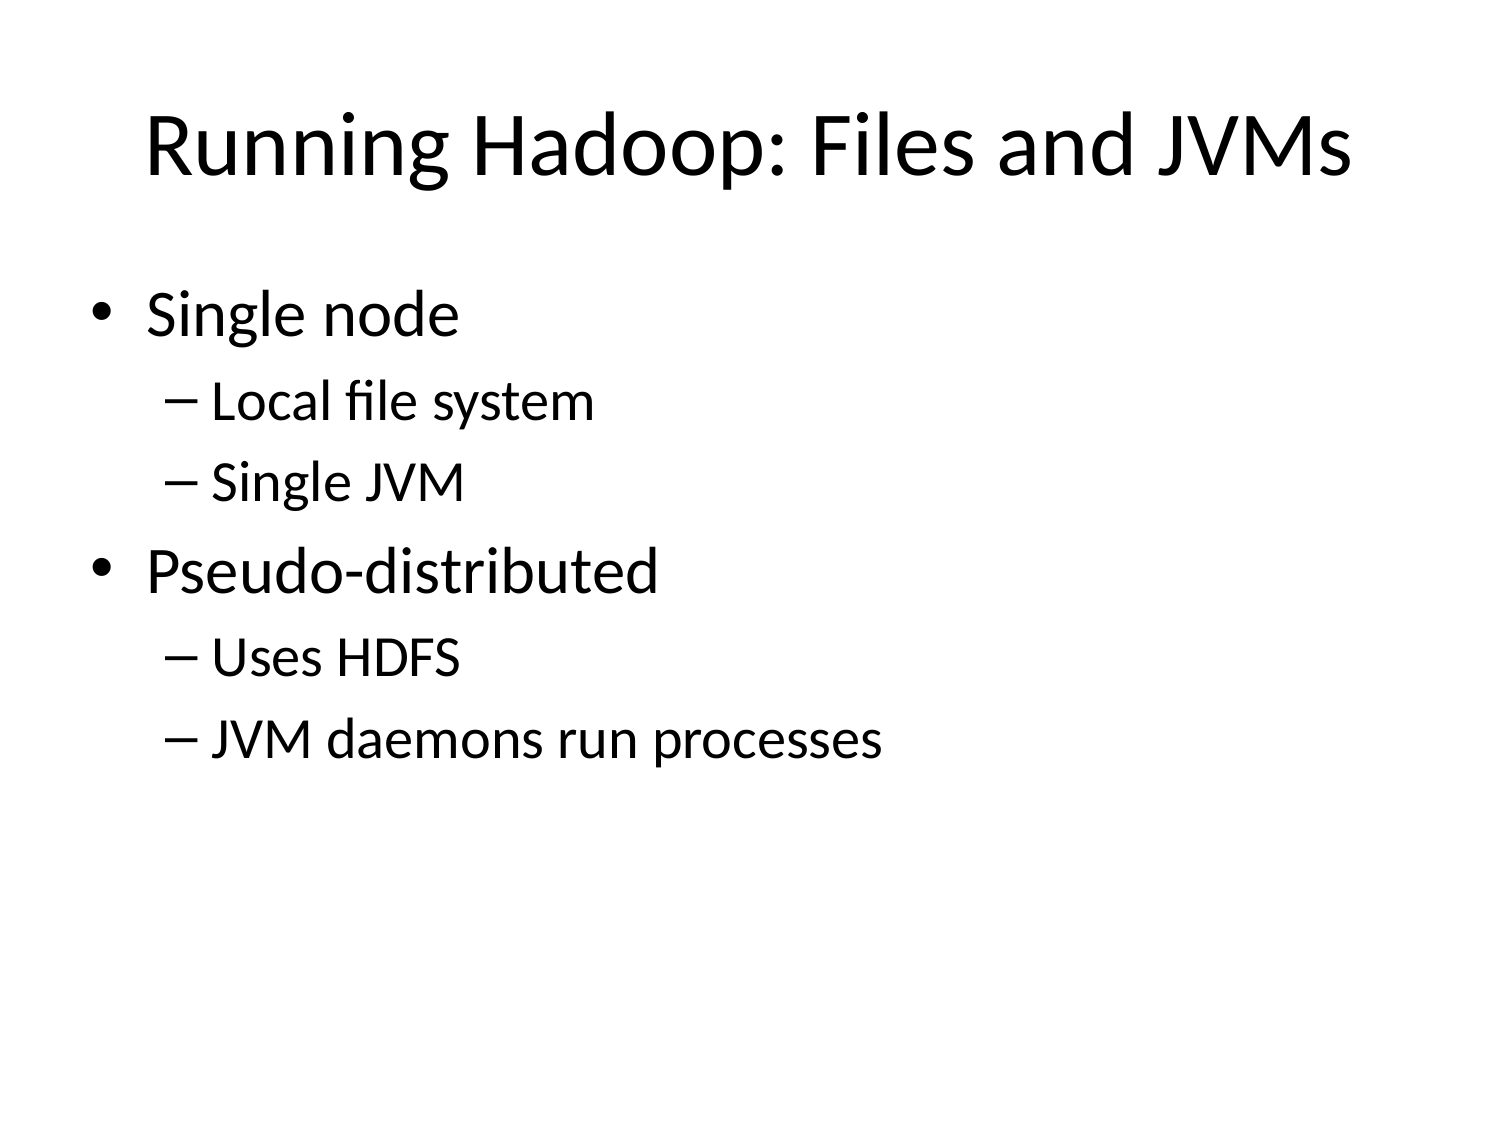

# Running Hadoop: Files and JVMs
Single node
Local file system
Single JVM
Pseudo-distributed
Uses HDFS
JVM daemons run processes